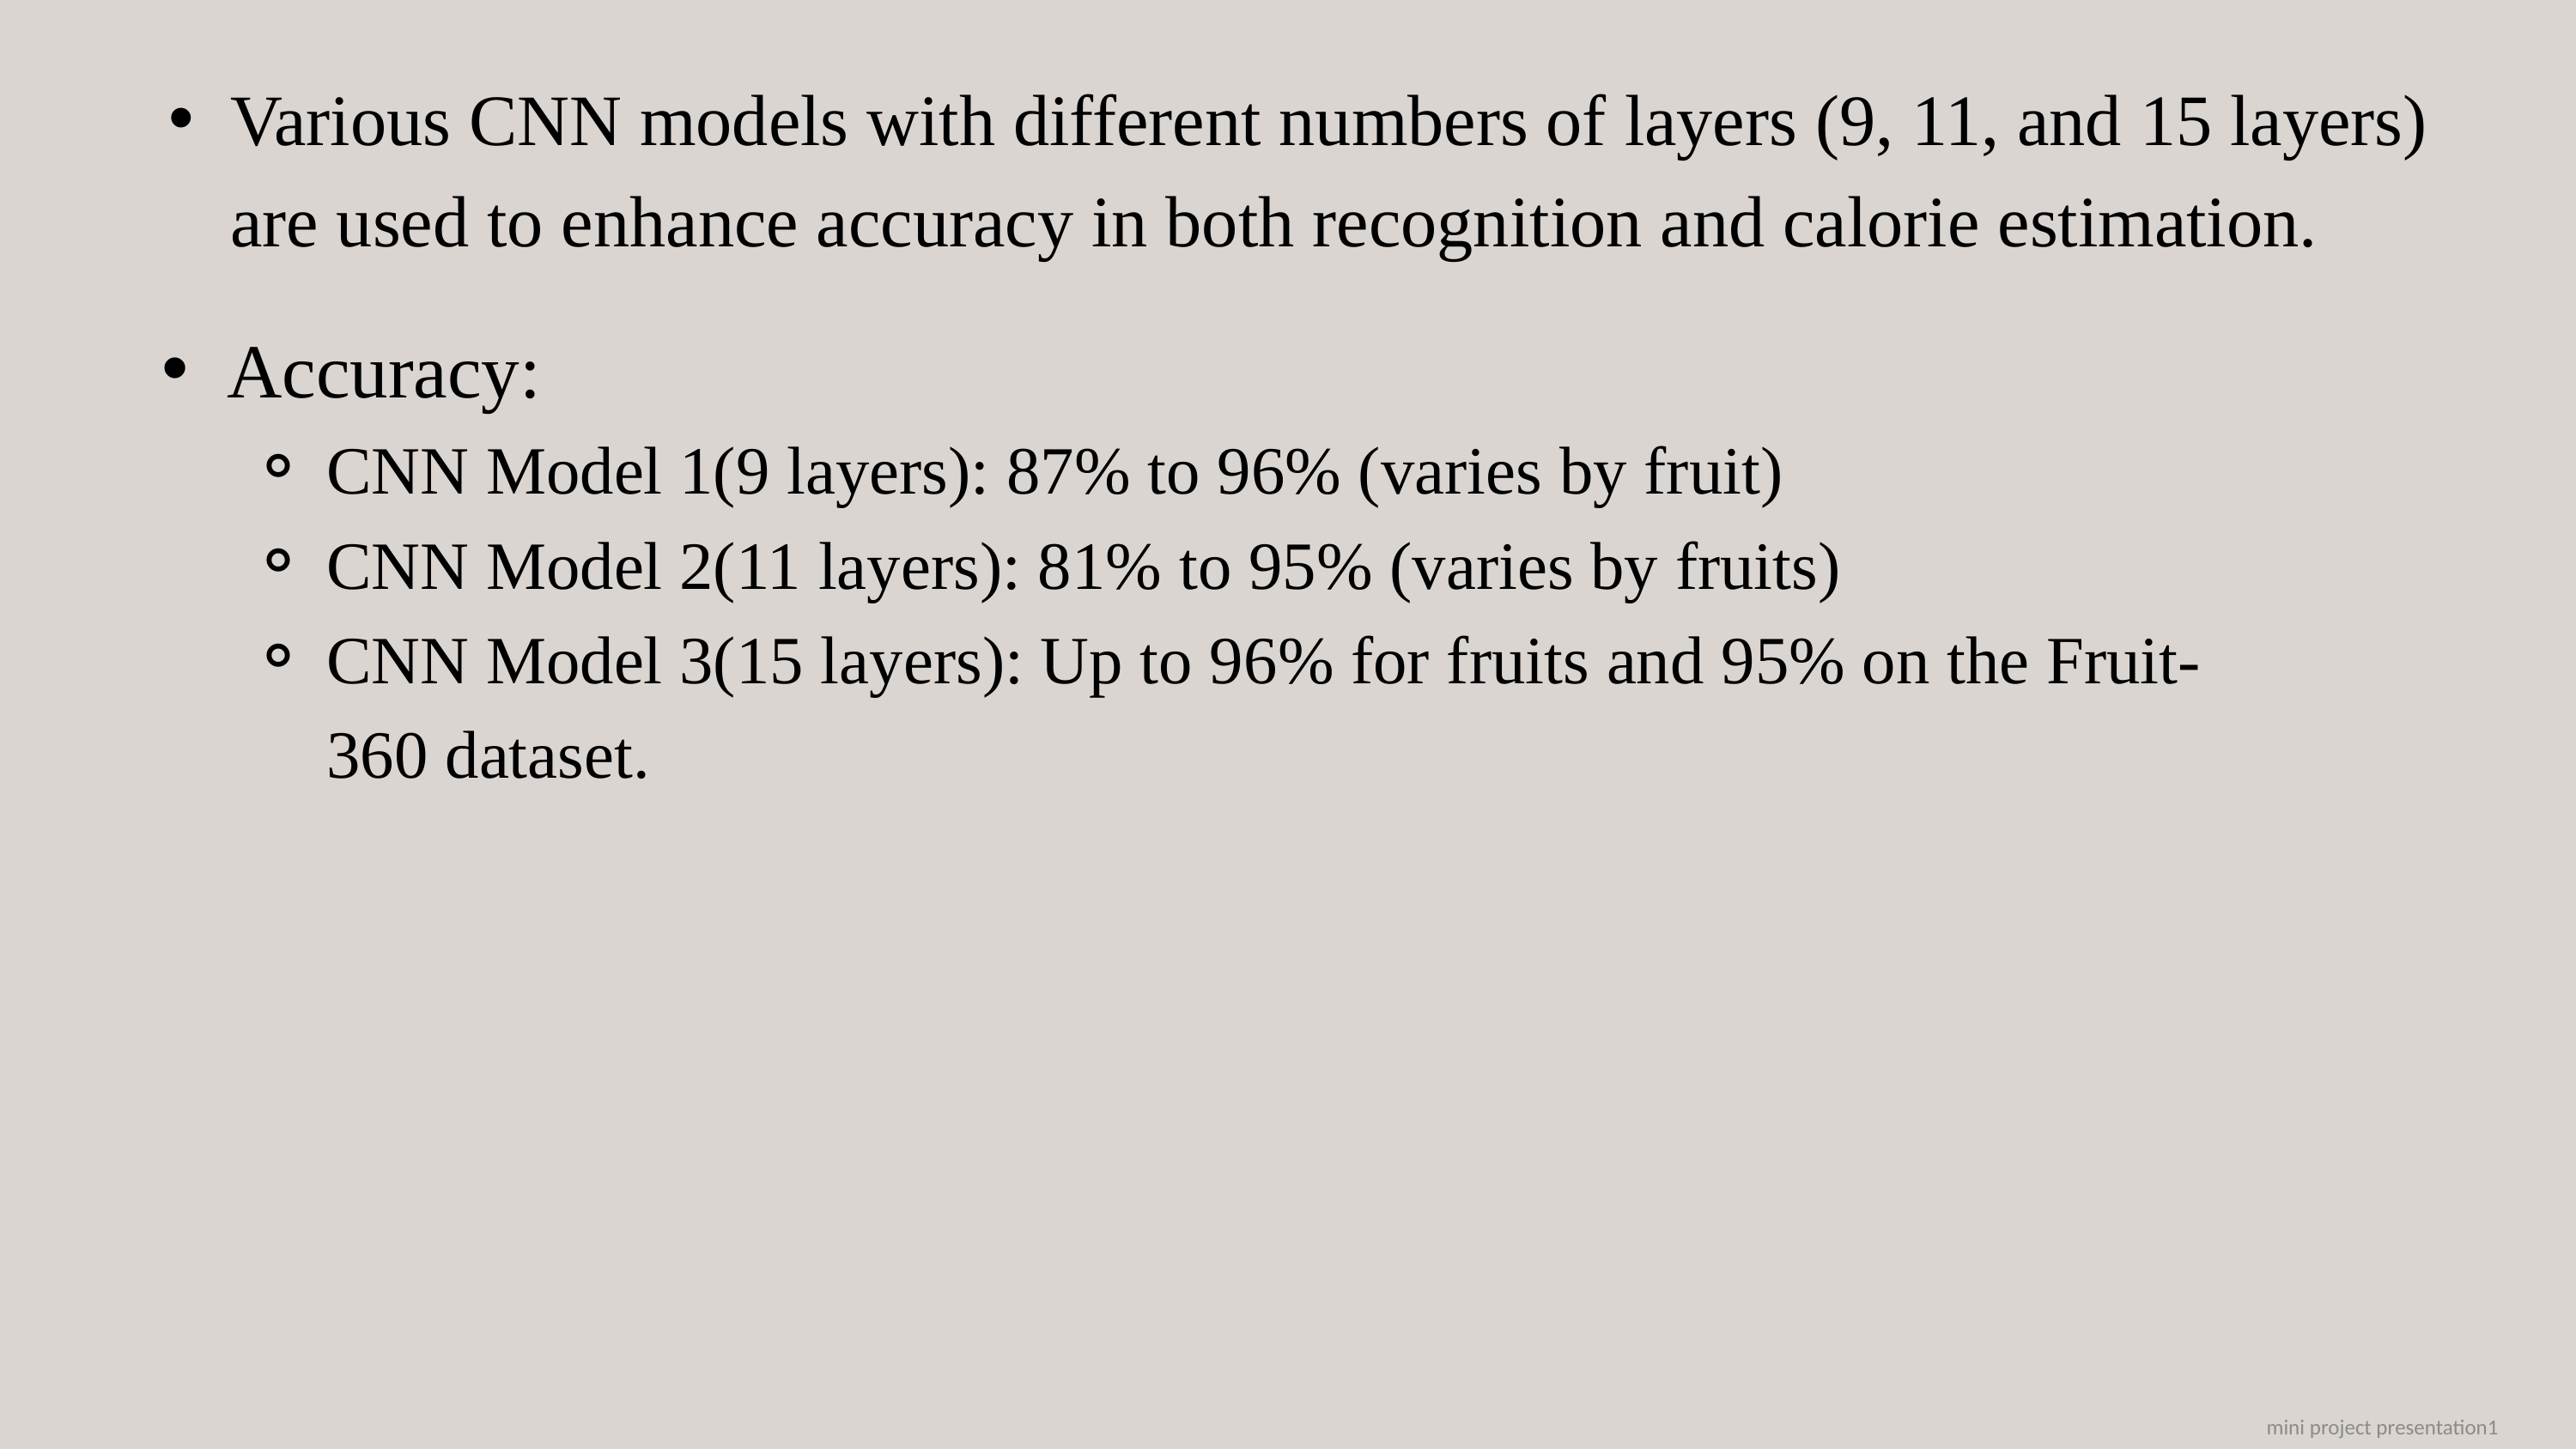

10
Various CNN models with different numbers of layers (9, 11, and 15 layers) are used to enhance accuracy in both recognition and calorie estimation.
Accuracy:
CNN Model 1(9 layers): 87% to 96% (varies by fruit)
CNN Model 2(11 layers): 81% to 95% (varies by fruits)
CNN Model 3(15 layers): Up to 96% for fruits and 95% on the Fruit-360 dataset.
mini project presentation1